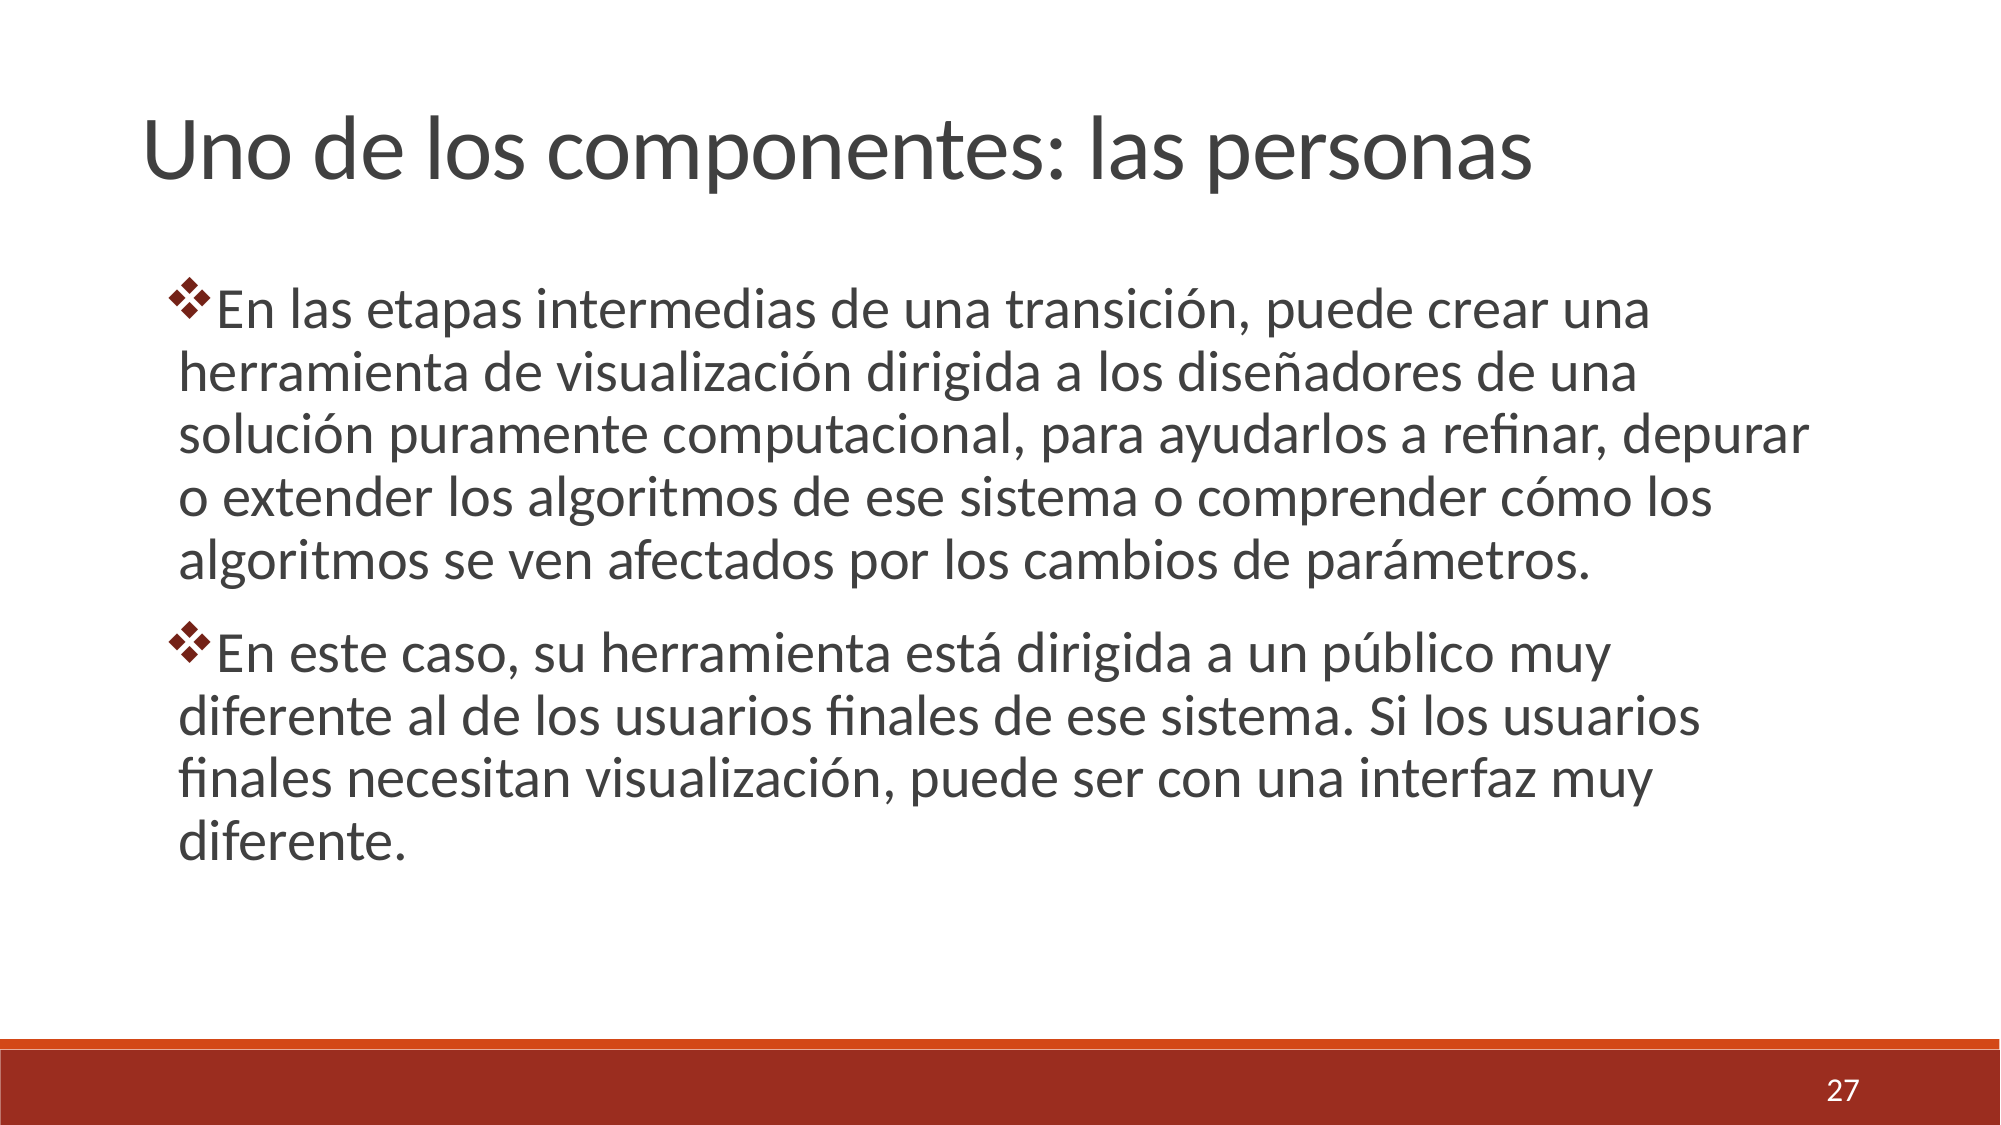

Uno de los componentes: las personas
En las etapas intermedias de una transición, puede crear una herramienta de visualización dirigida a los diseñadores de una solución puramente computacional, para ayudarlos a refinar, depurar o extender los algoritmos de ese sistema o comprender cómo los algoritmos se ven afectados por los cambios de parámetros.
En este caso, su herramienta está dirigida a un público muy diferente al de los usuarios finales de ese sistema. Si los usuarios finales necesitan visualización, puede ser con una interfaz muy diferente.
27